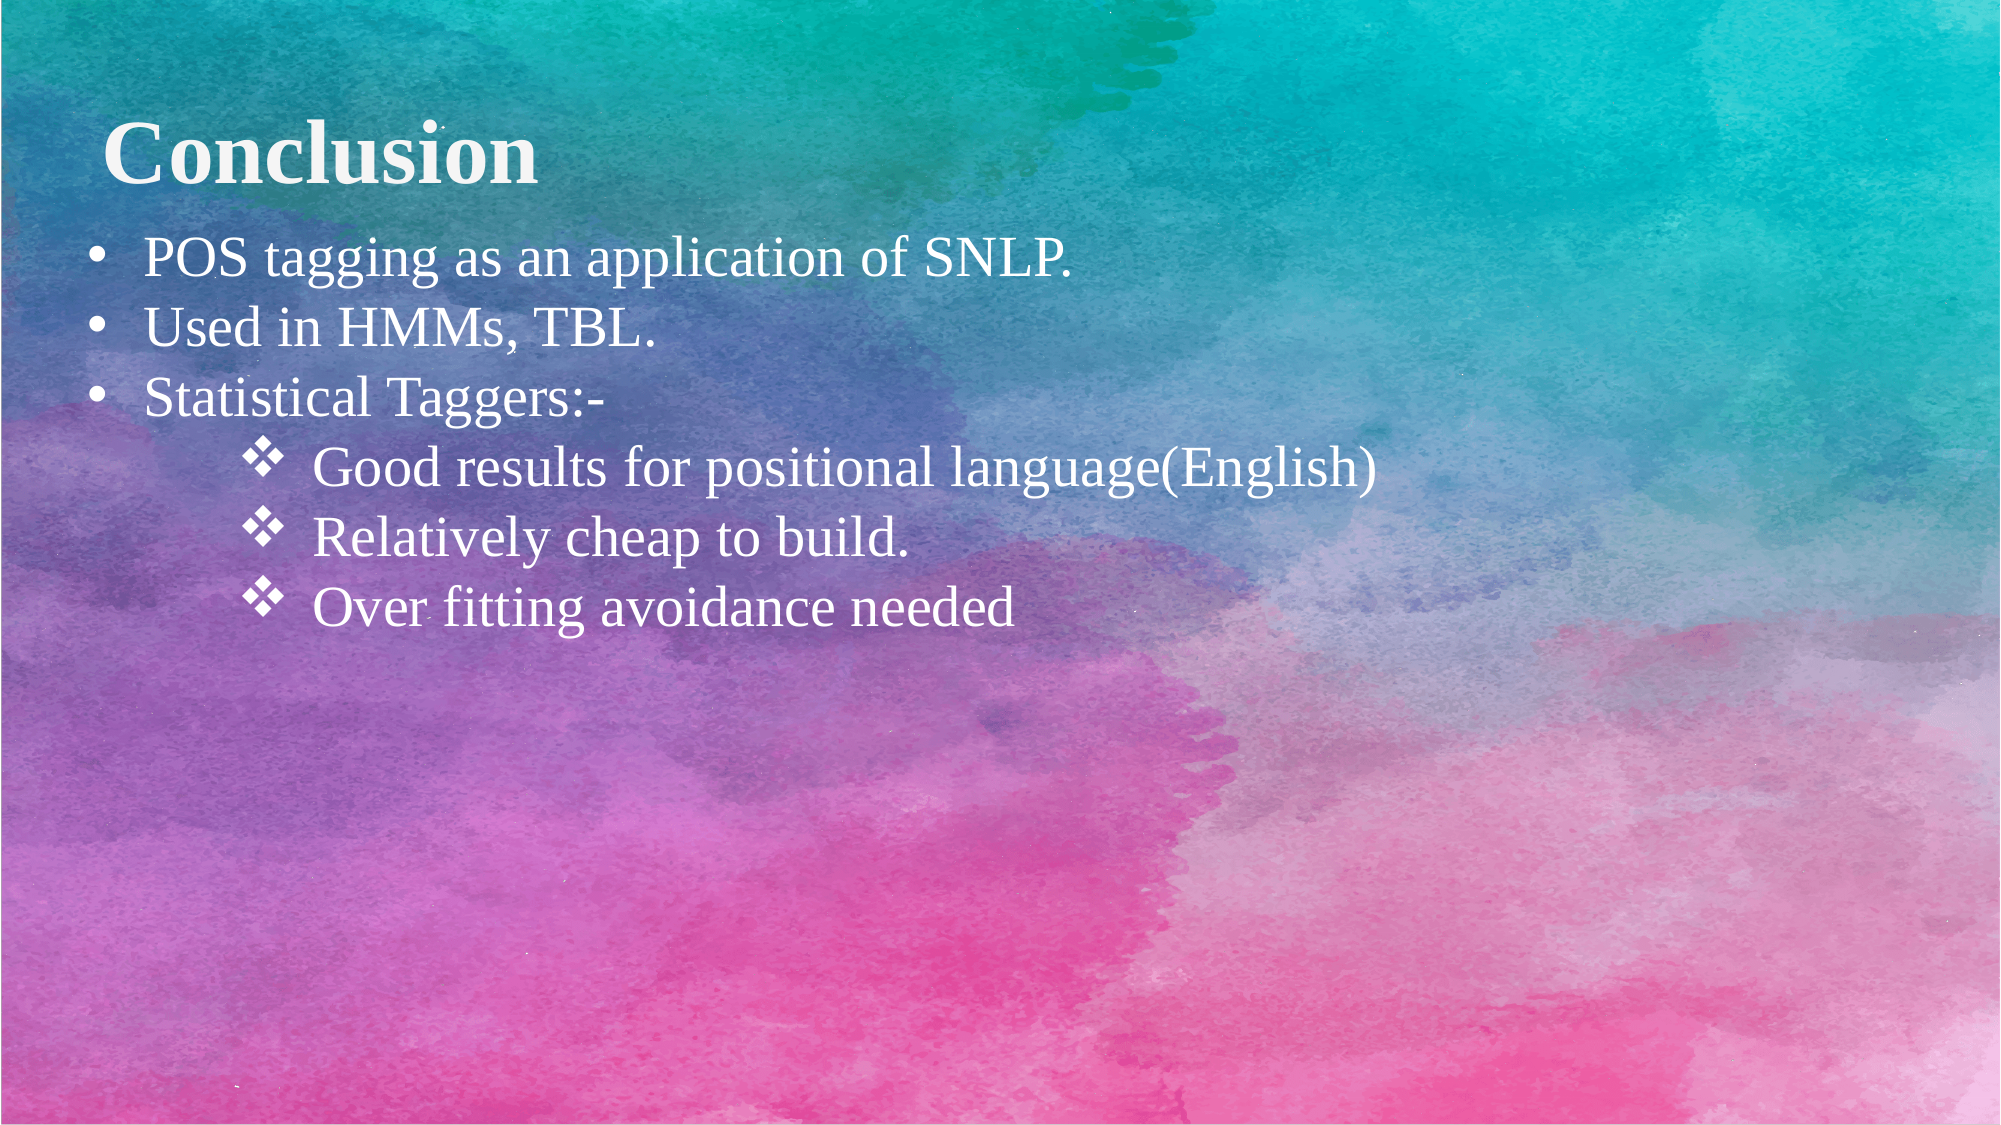

Conclusion
POS tagging as an application of SNLP.
Used in HMMs, TBL.
Statistical Taggers:-
Good results for positional language(English)
Relatively cheap to build.
Over fitting avoidance needed